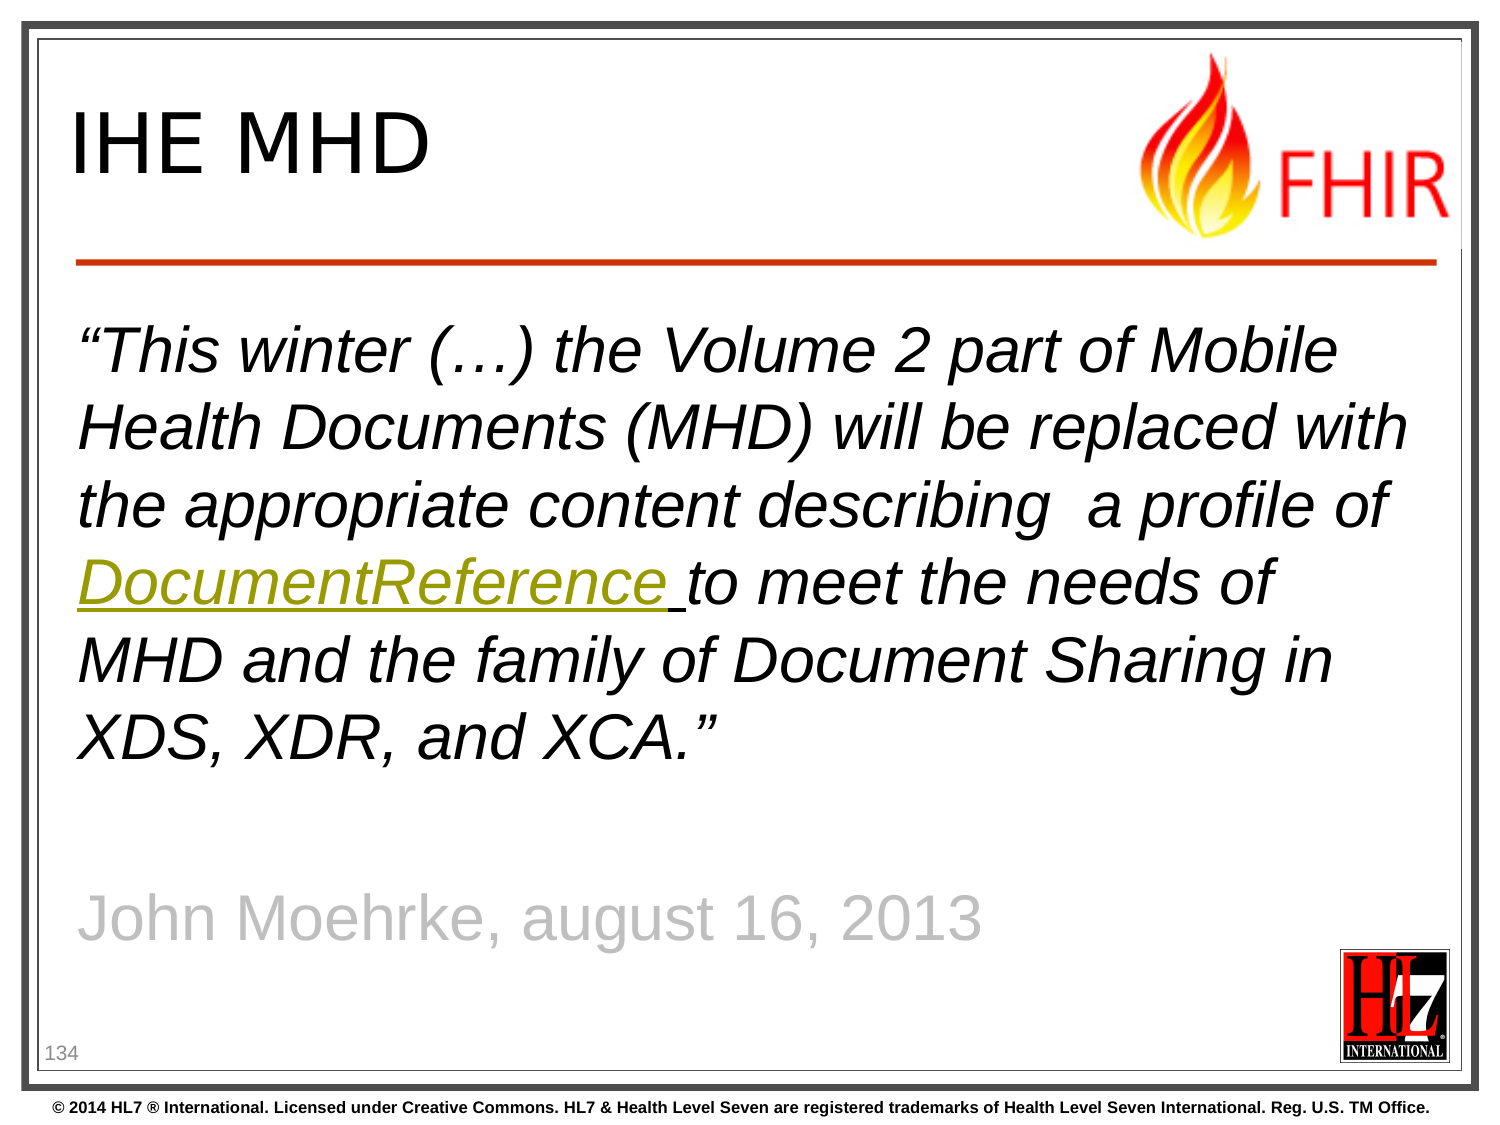

# IHE MHD
“This winter (…) the Volume 2 part of Mobile Health Documents (MHD) will be replaced with the appropriate content describing  a profile of DocumentReference to meet the needs of MHD and the family of Document Sharing in XDS, XDR, and XCA.”

John Moehrke, august 16, 2013
134